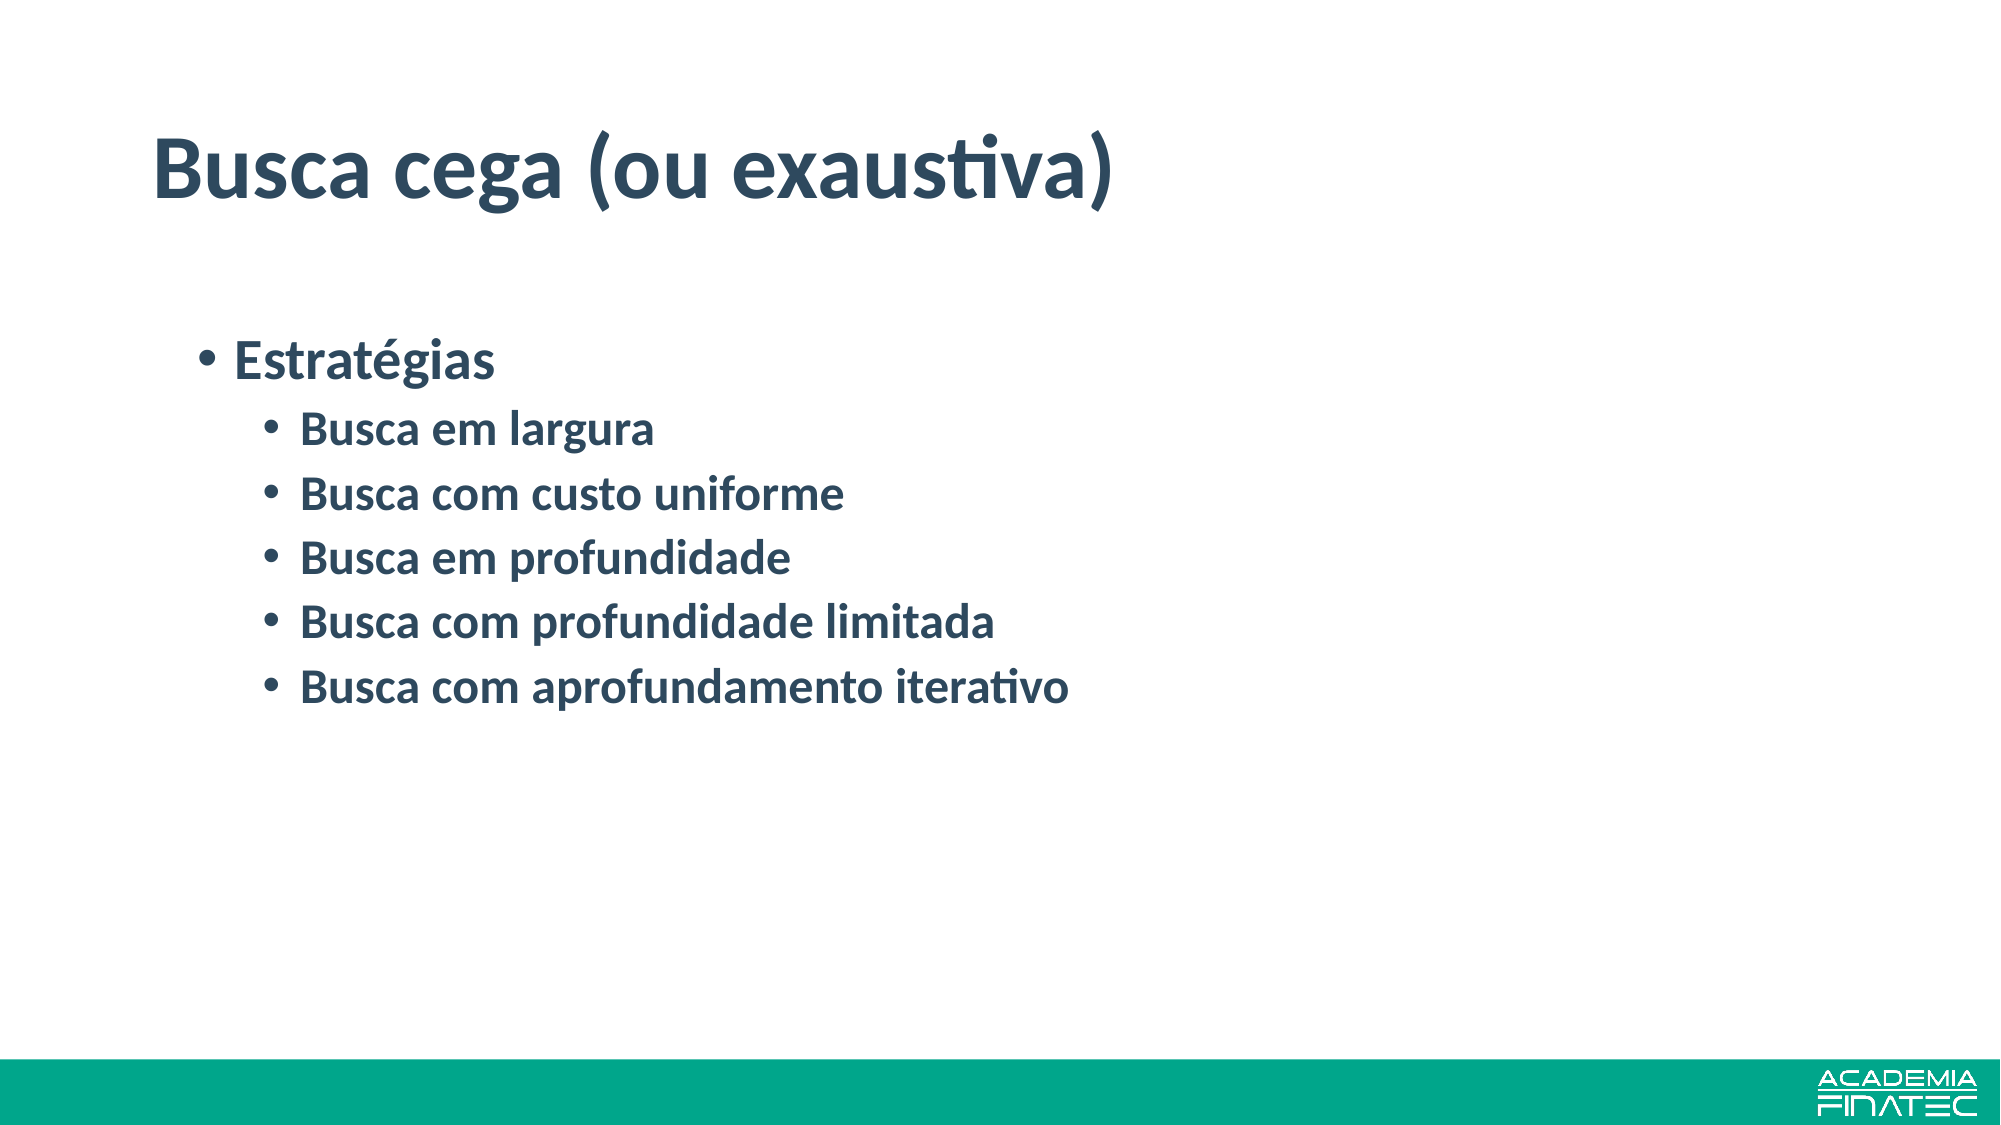

# Busca cega (ou exaustiva)
Estratégias
Busca em largura
Busca com custo uniforme
Busca em profundidade
Busca com profundidade limitada
Busca com aprofundamento iterativo